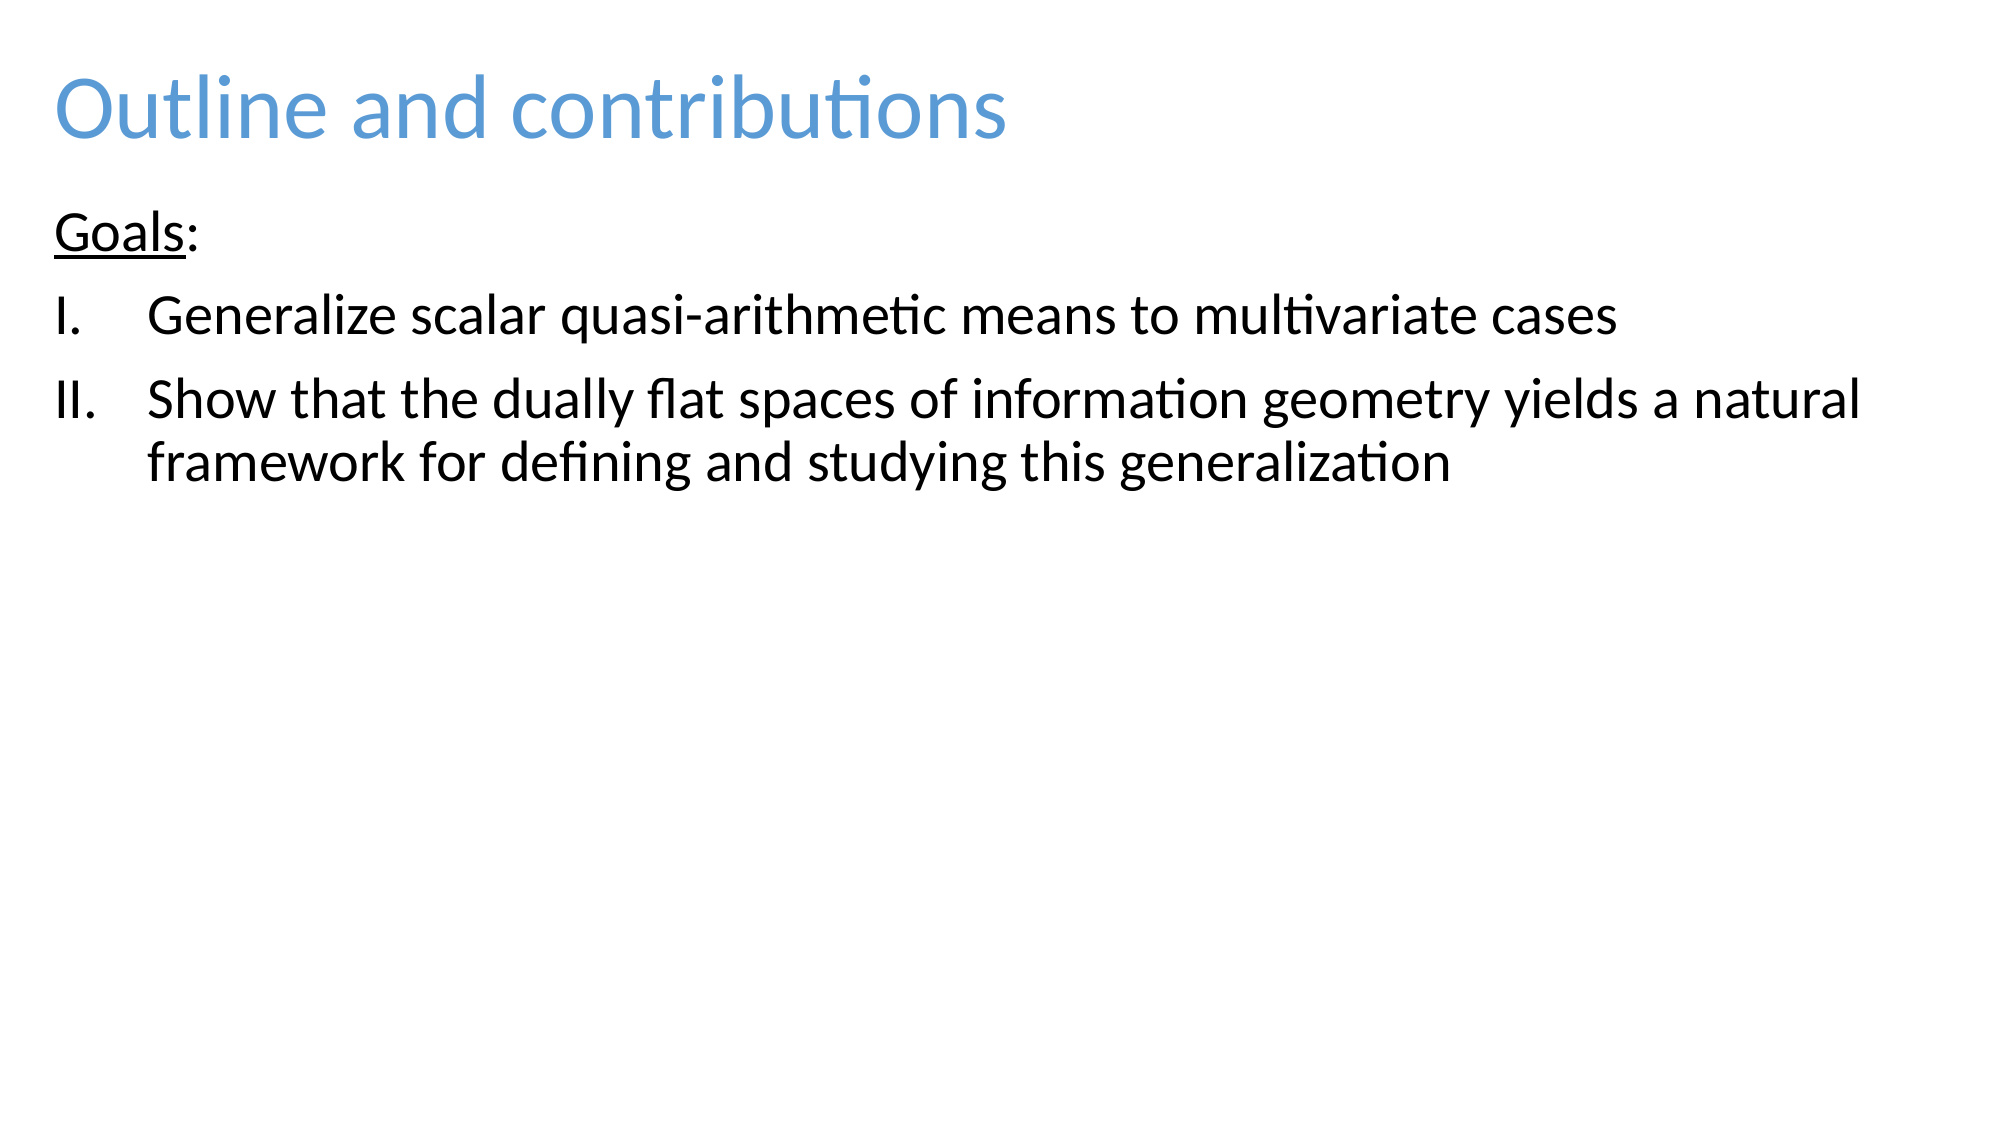

# Outline and contributions
Goals:
Generalize scalar quasi-arithmetic means to multivariate cases
Show that the dually flat spaces of information geometry yields a natural framework for defining and studying this generalization